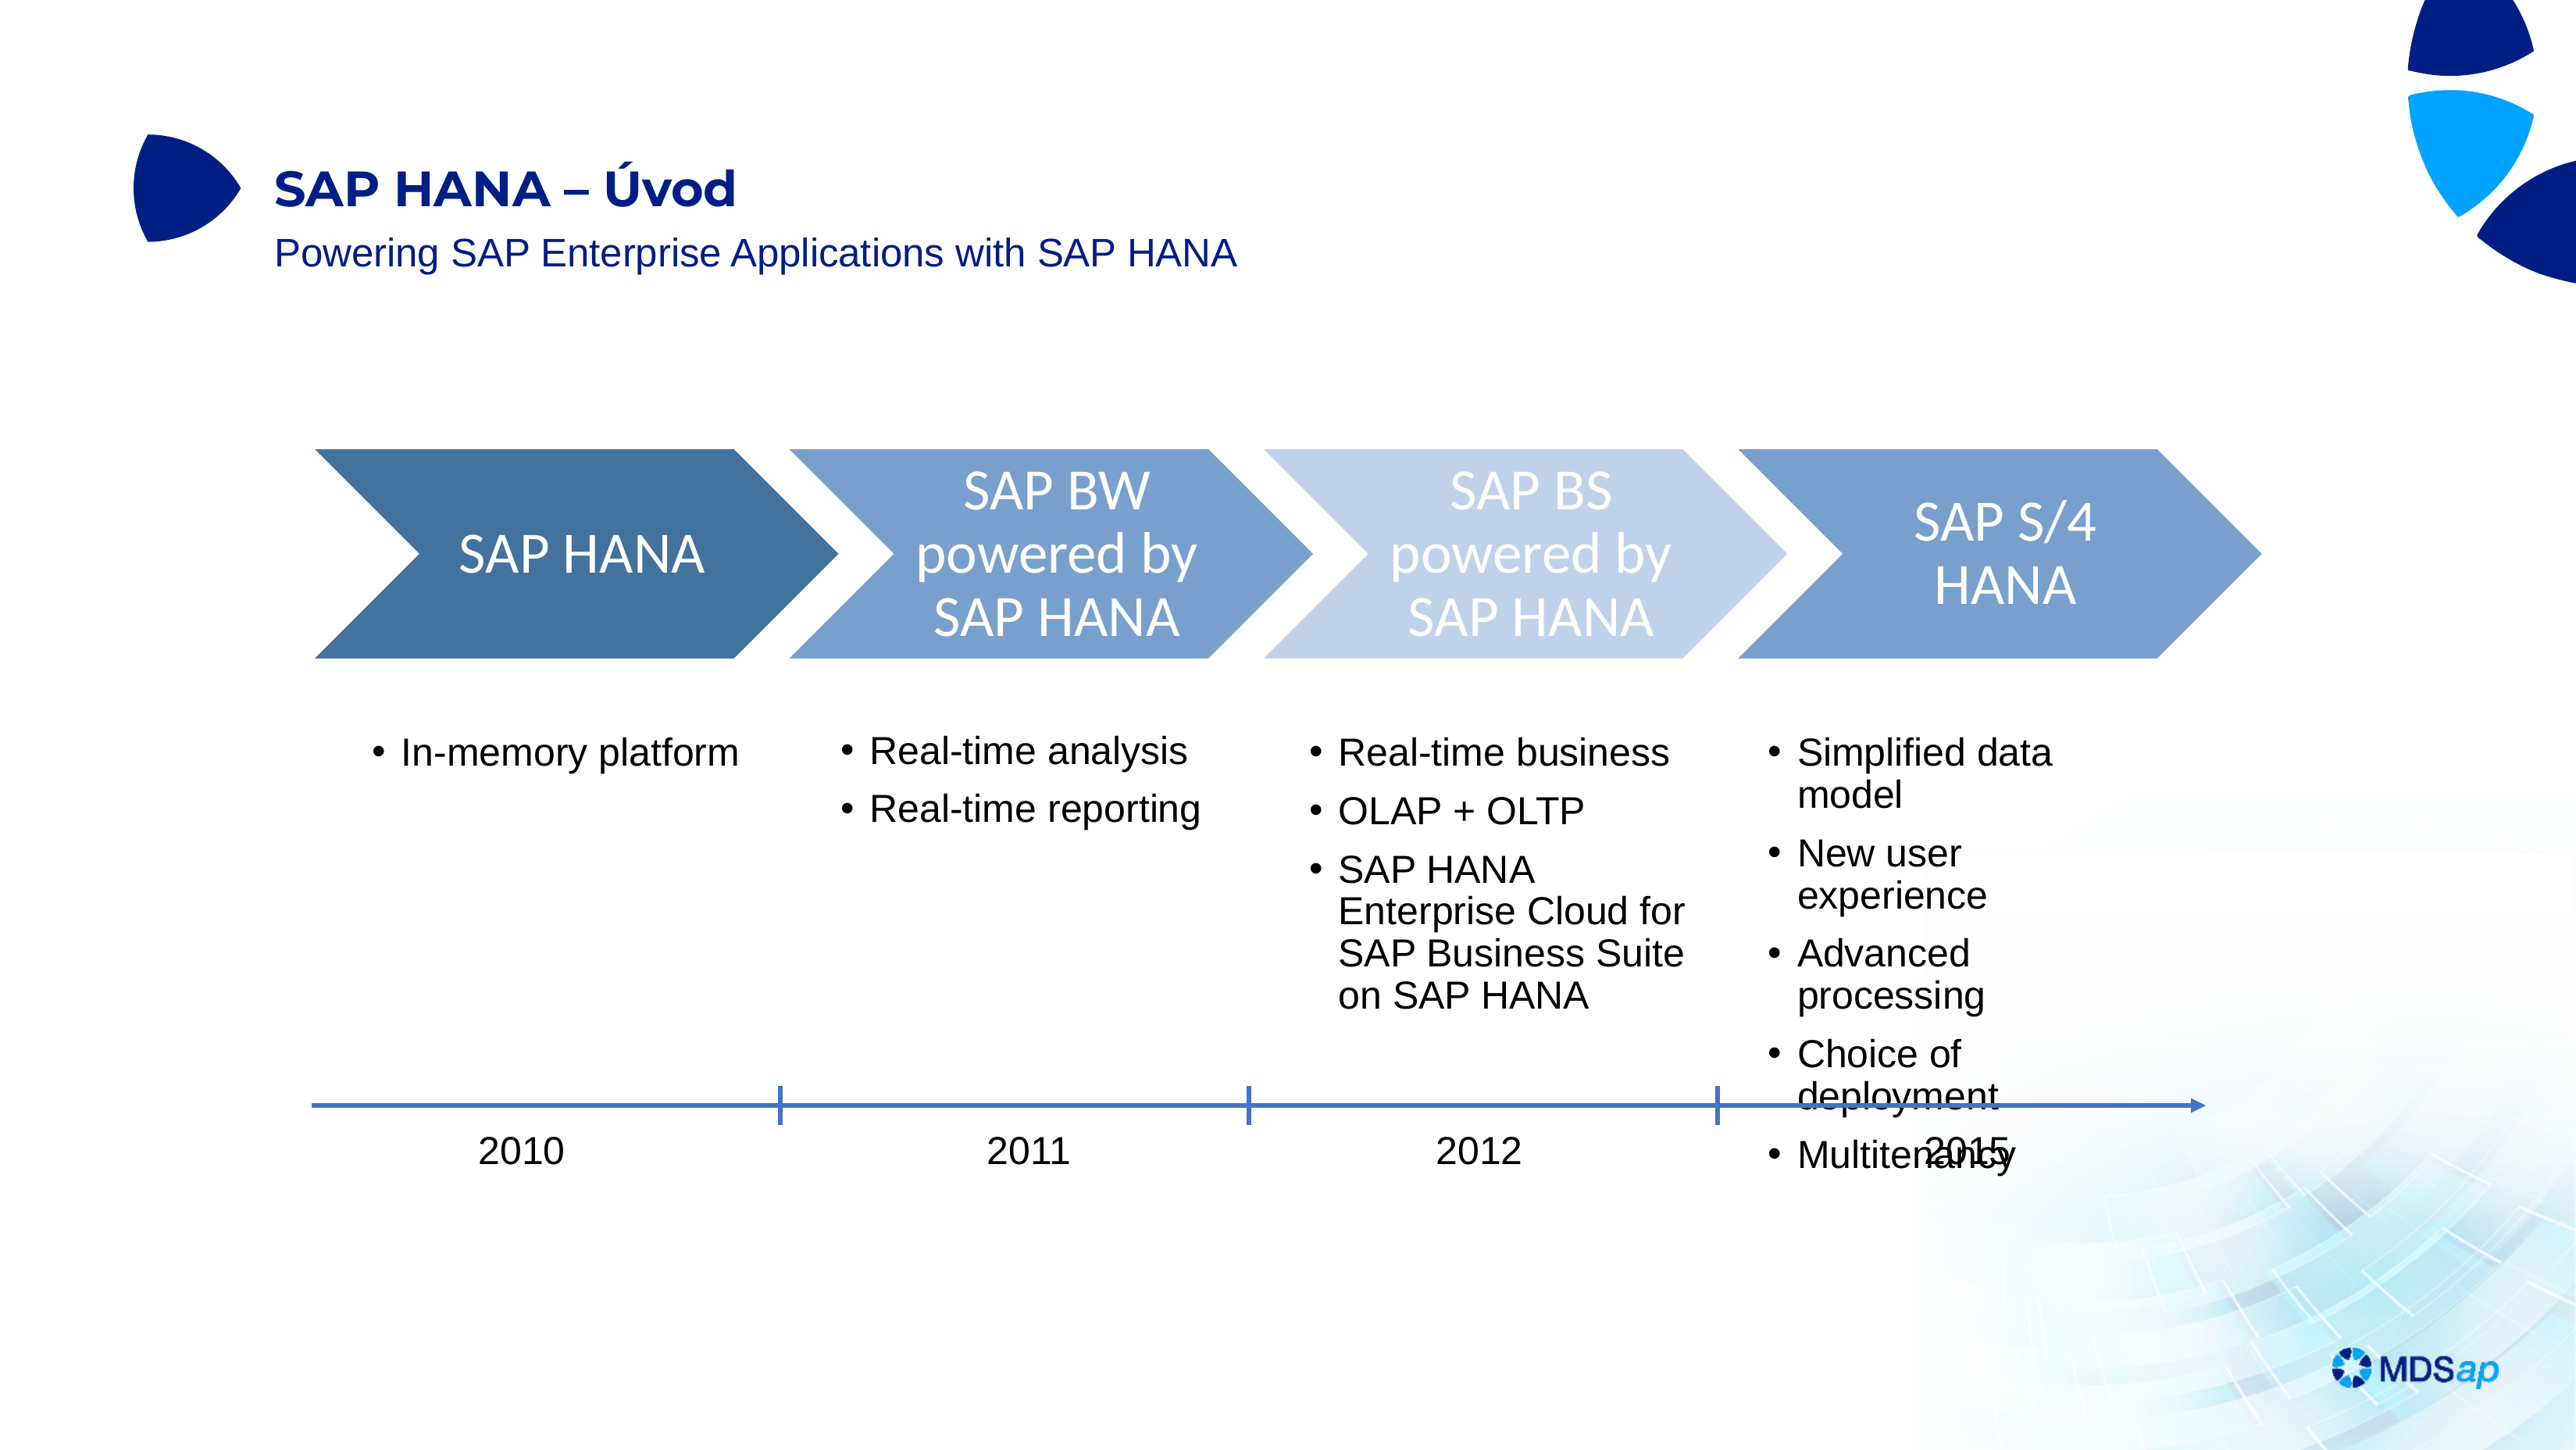

SAP HANA – Úvod
SAP HANA
SAP BW powered by SAP HANA
SAP BS powered by SAP HANA
SAP S/4 HANA
Powering SAP Enterprise Applications with SAP HANA
Real-time analysis
Real-time reporting
In-memory platform
Real-time business
OLAP + OLTP
SAP HANA Enterprise Cloud for SAP Business Suite on SAP HANA
Simplified data model
New user experience
Advanced processing
Choice of deployment
Multitenancy
2010
2011
2012
2015